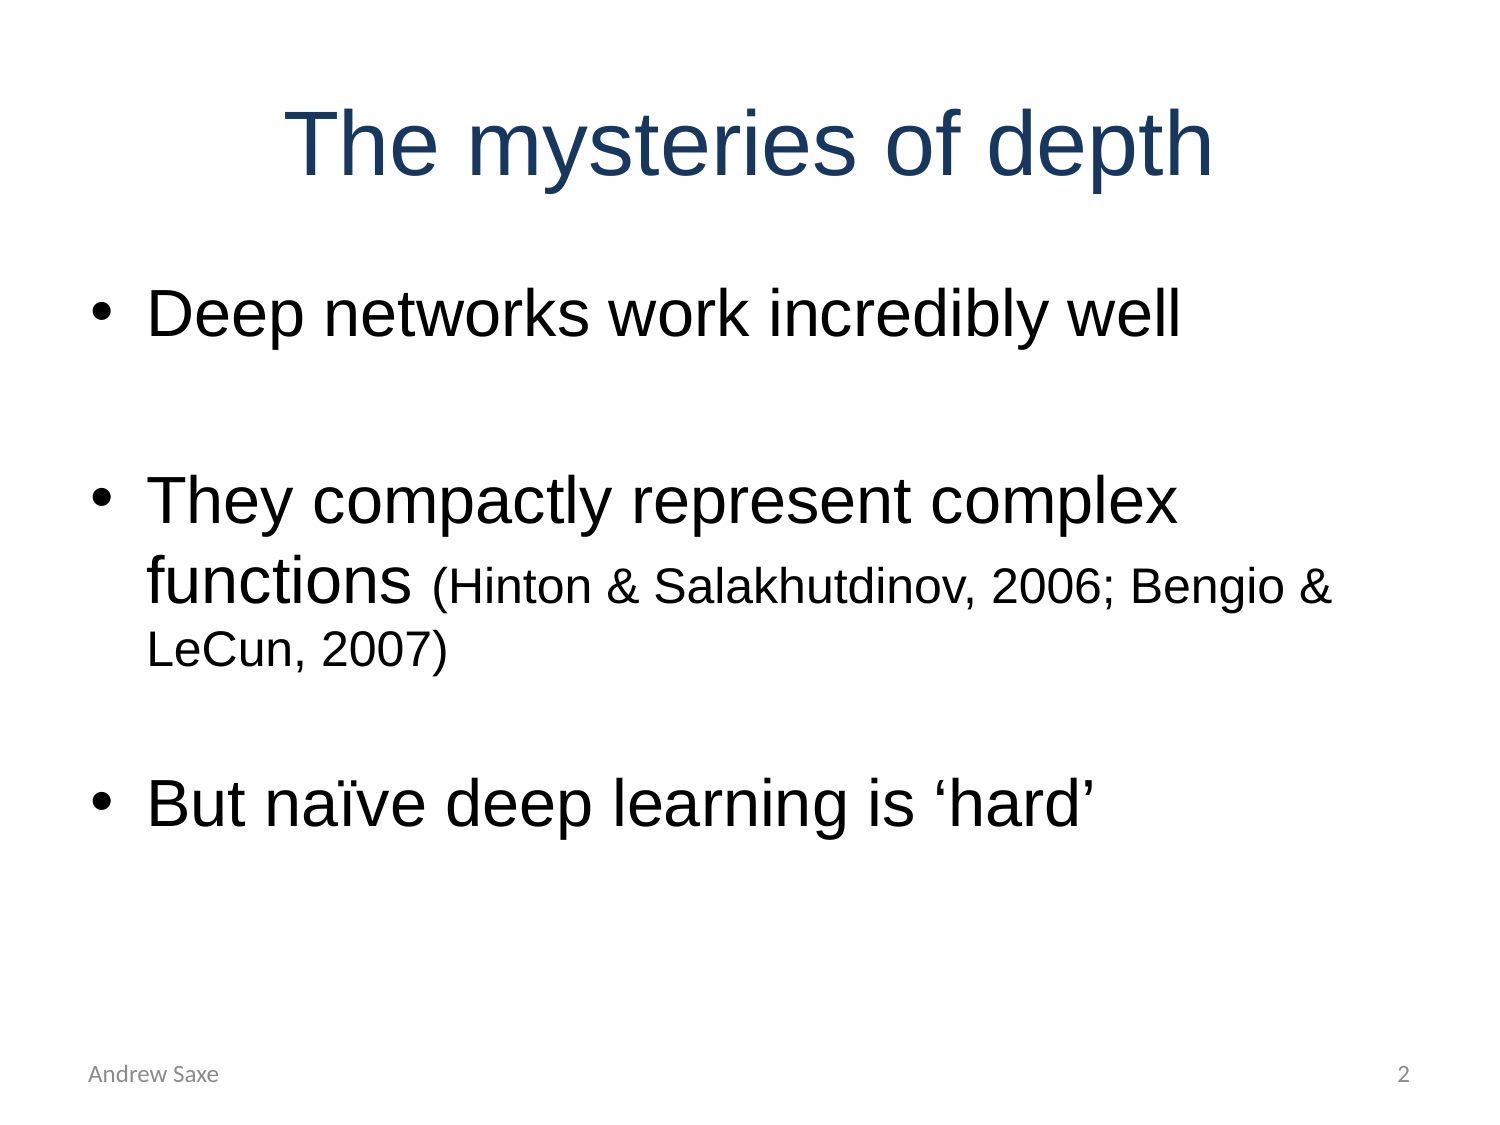

# The mysteries of depth
Deep networks work incredibly well

They compactly represent complex functions (Hinton & Salakhutdinov, 2006; Bengio & LeCun, 2007)

But naïve deep learning is ‘hard’

Andrew Saxe
2